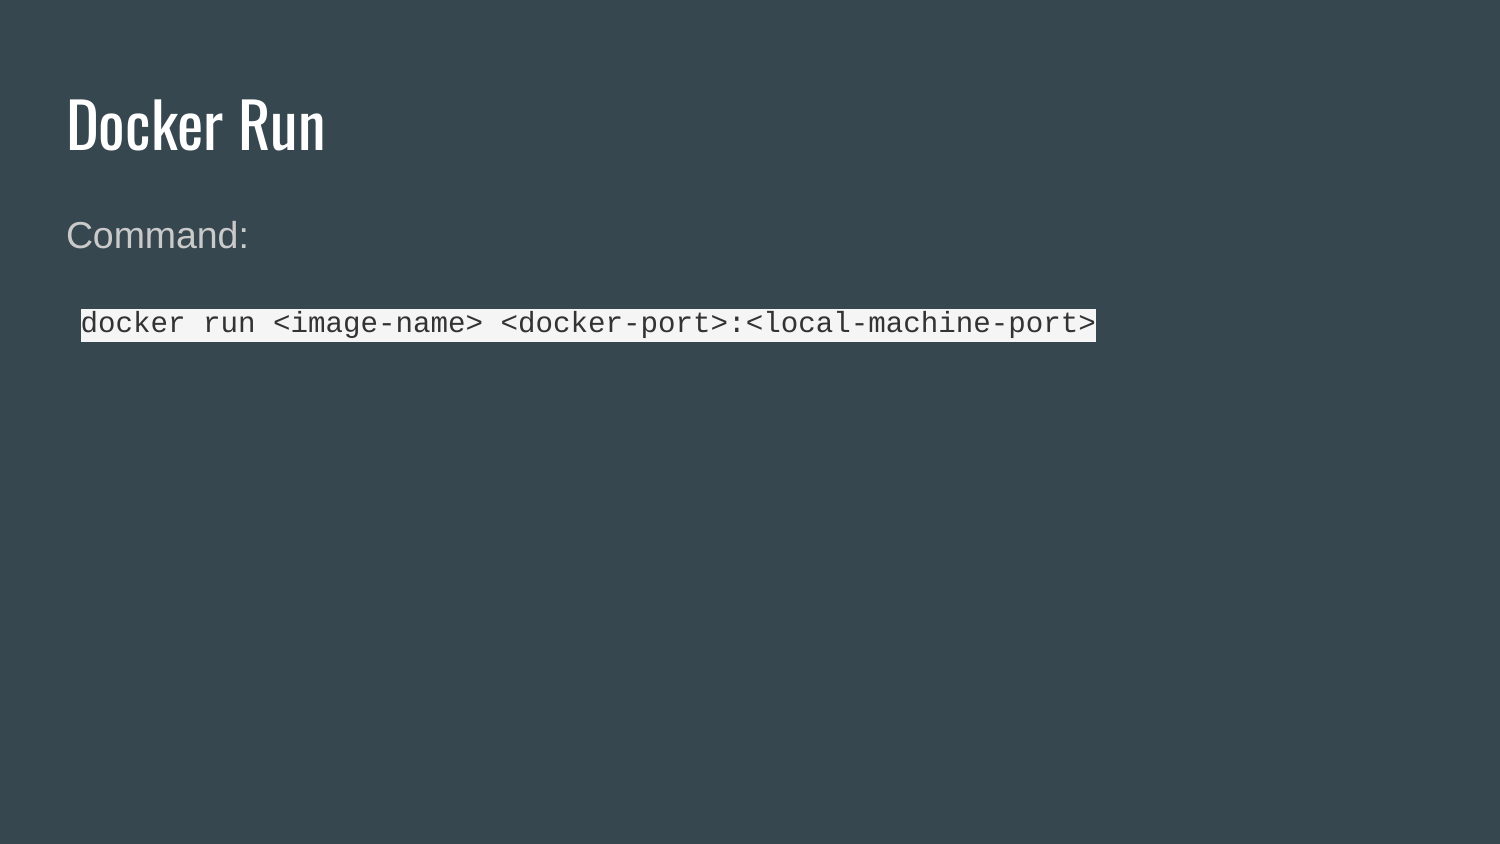

# Docker Run
Command:
docker run <image-name> <docker-port>:<local-machine-port>